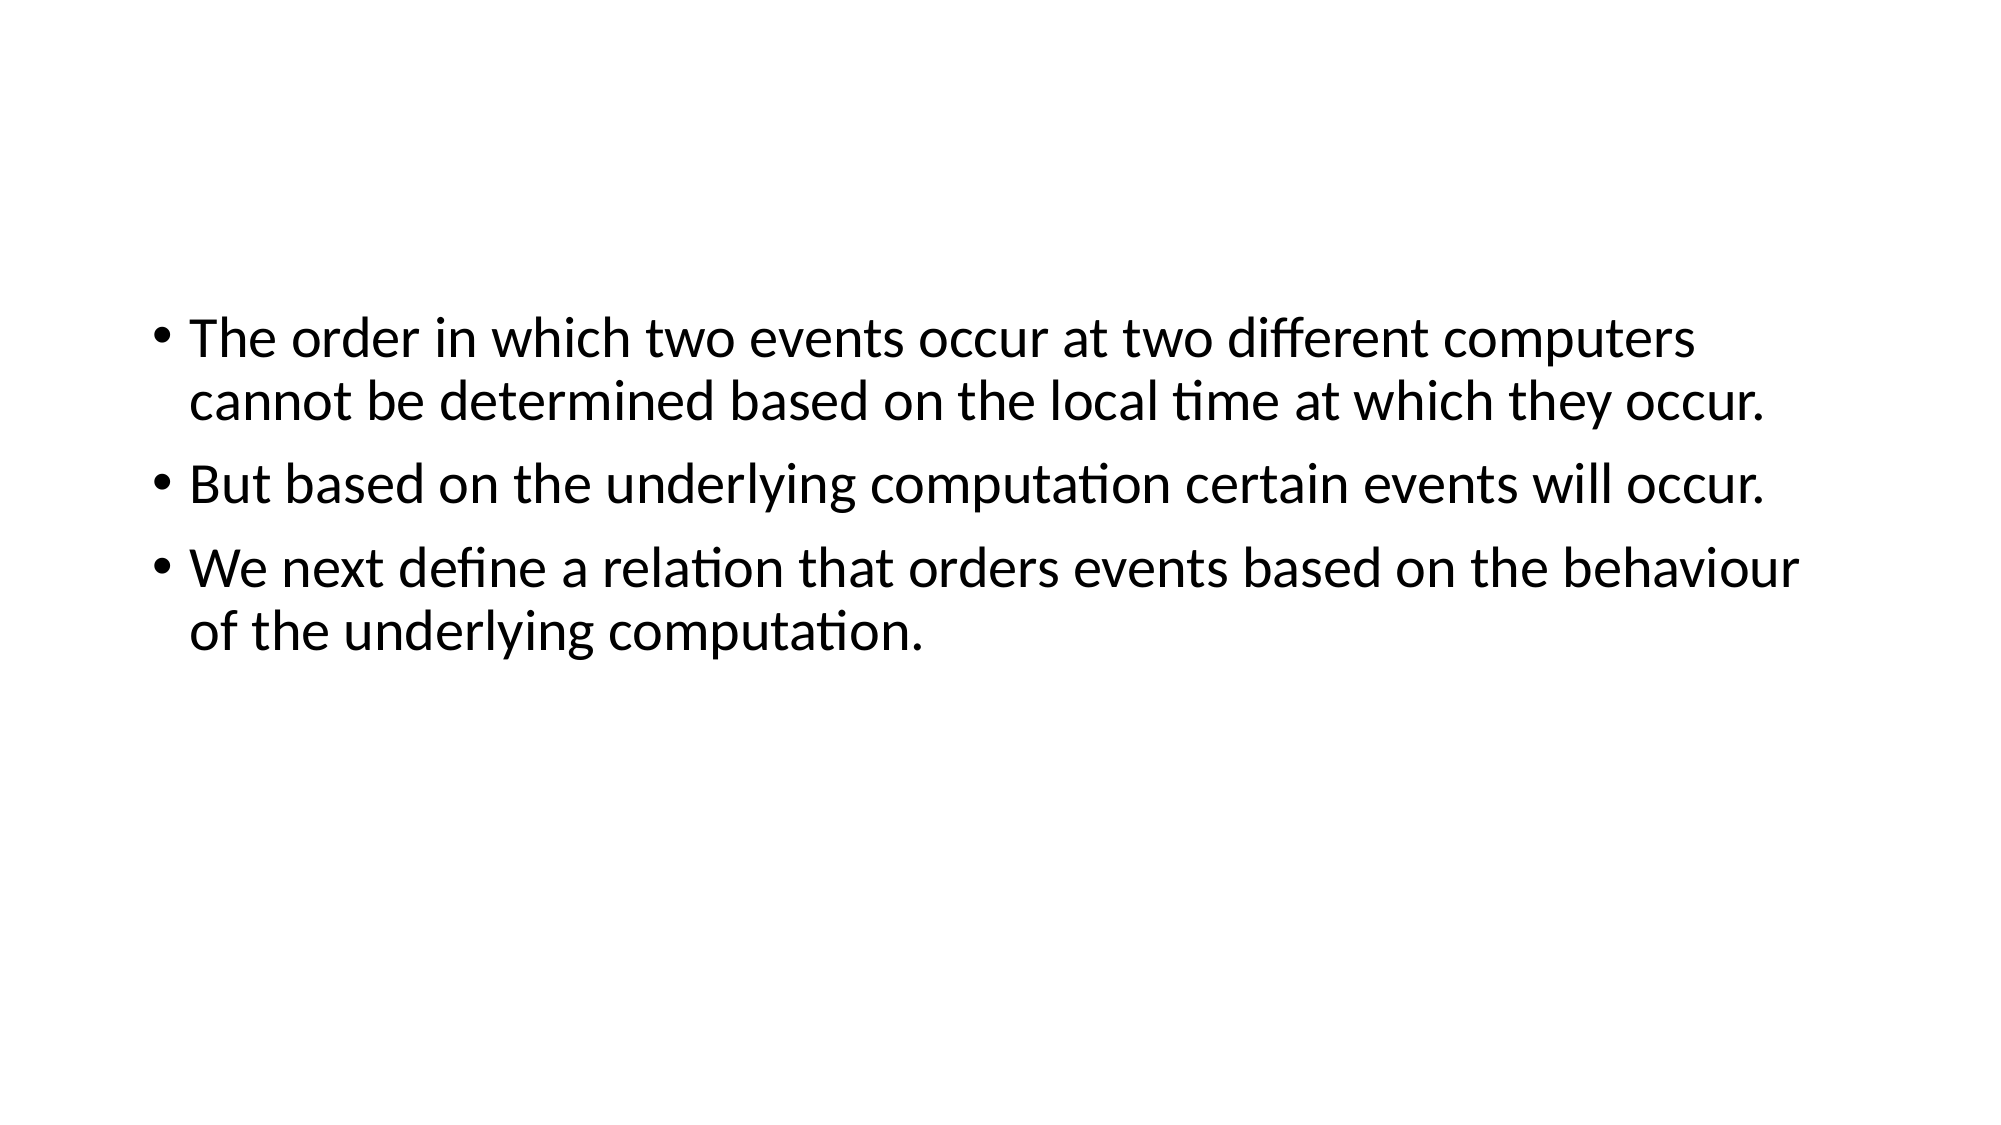

#
The order in which two events occur at two different computers cannot be determined based on the local time at which they occur.
But based on the underlying computation certain events will occur.
We next define a relation that orders events based on the behaviour of the underlying computation.